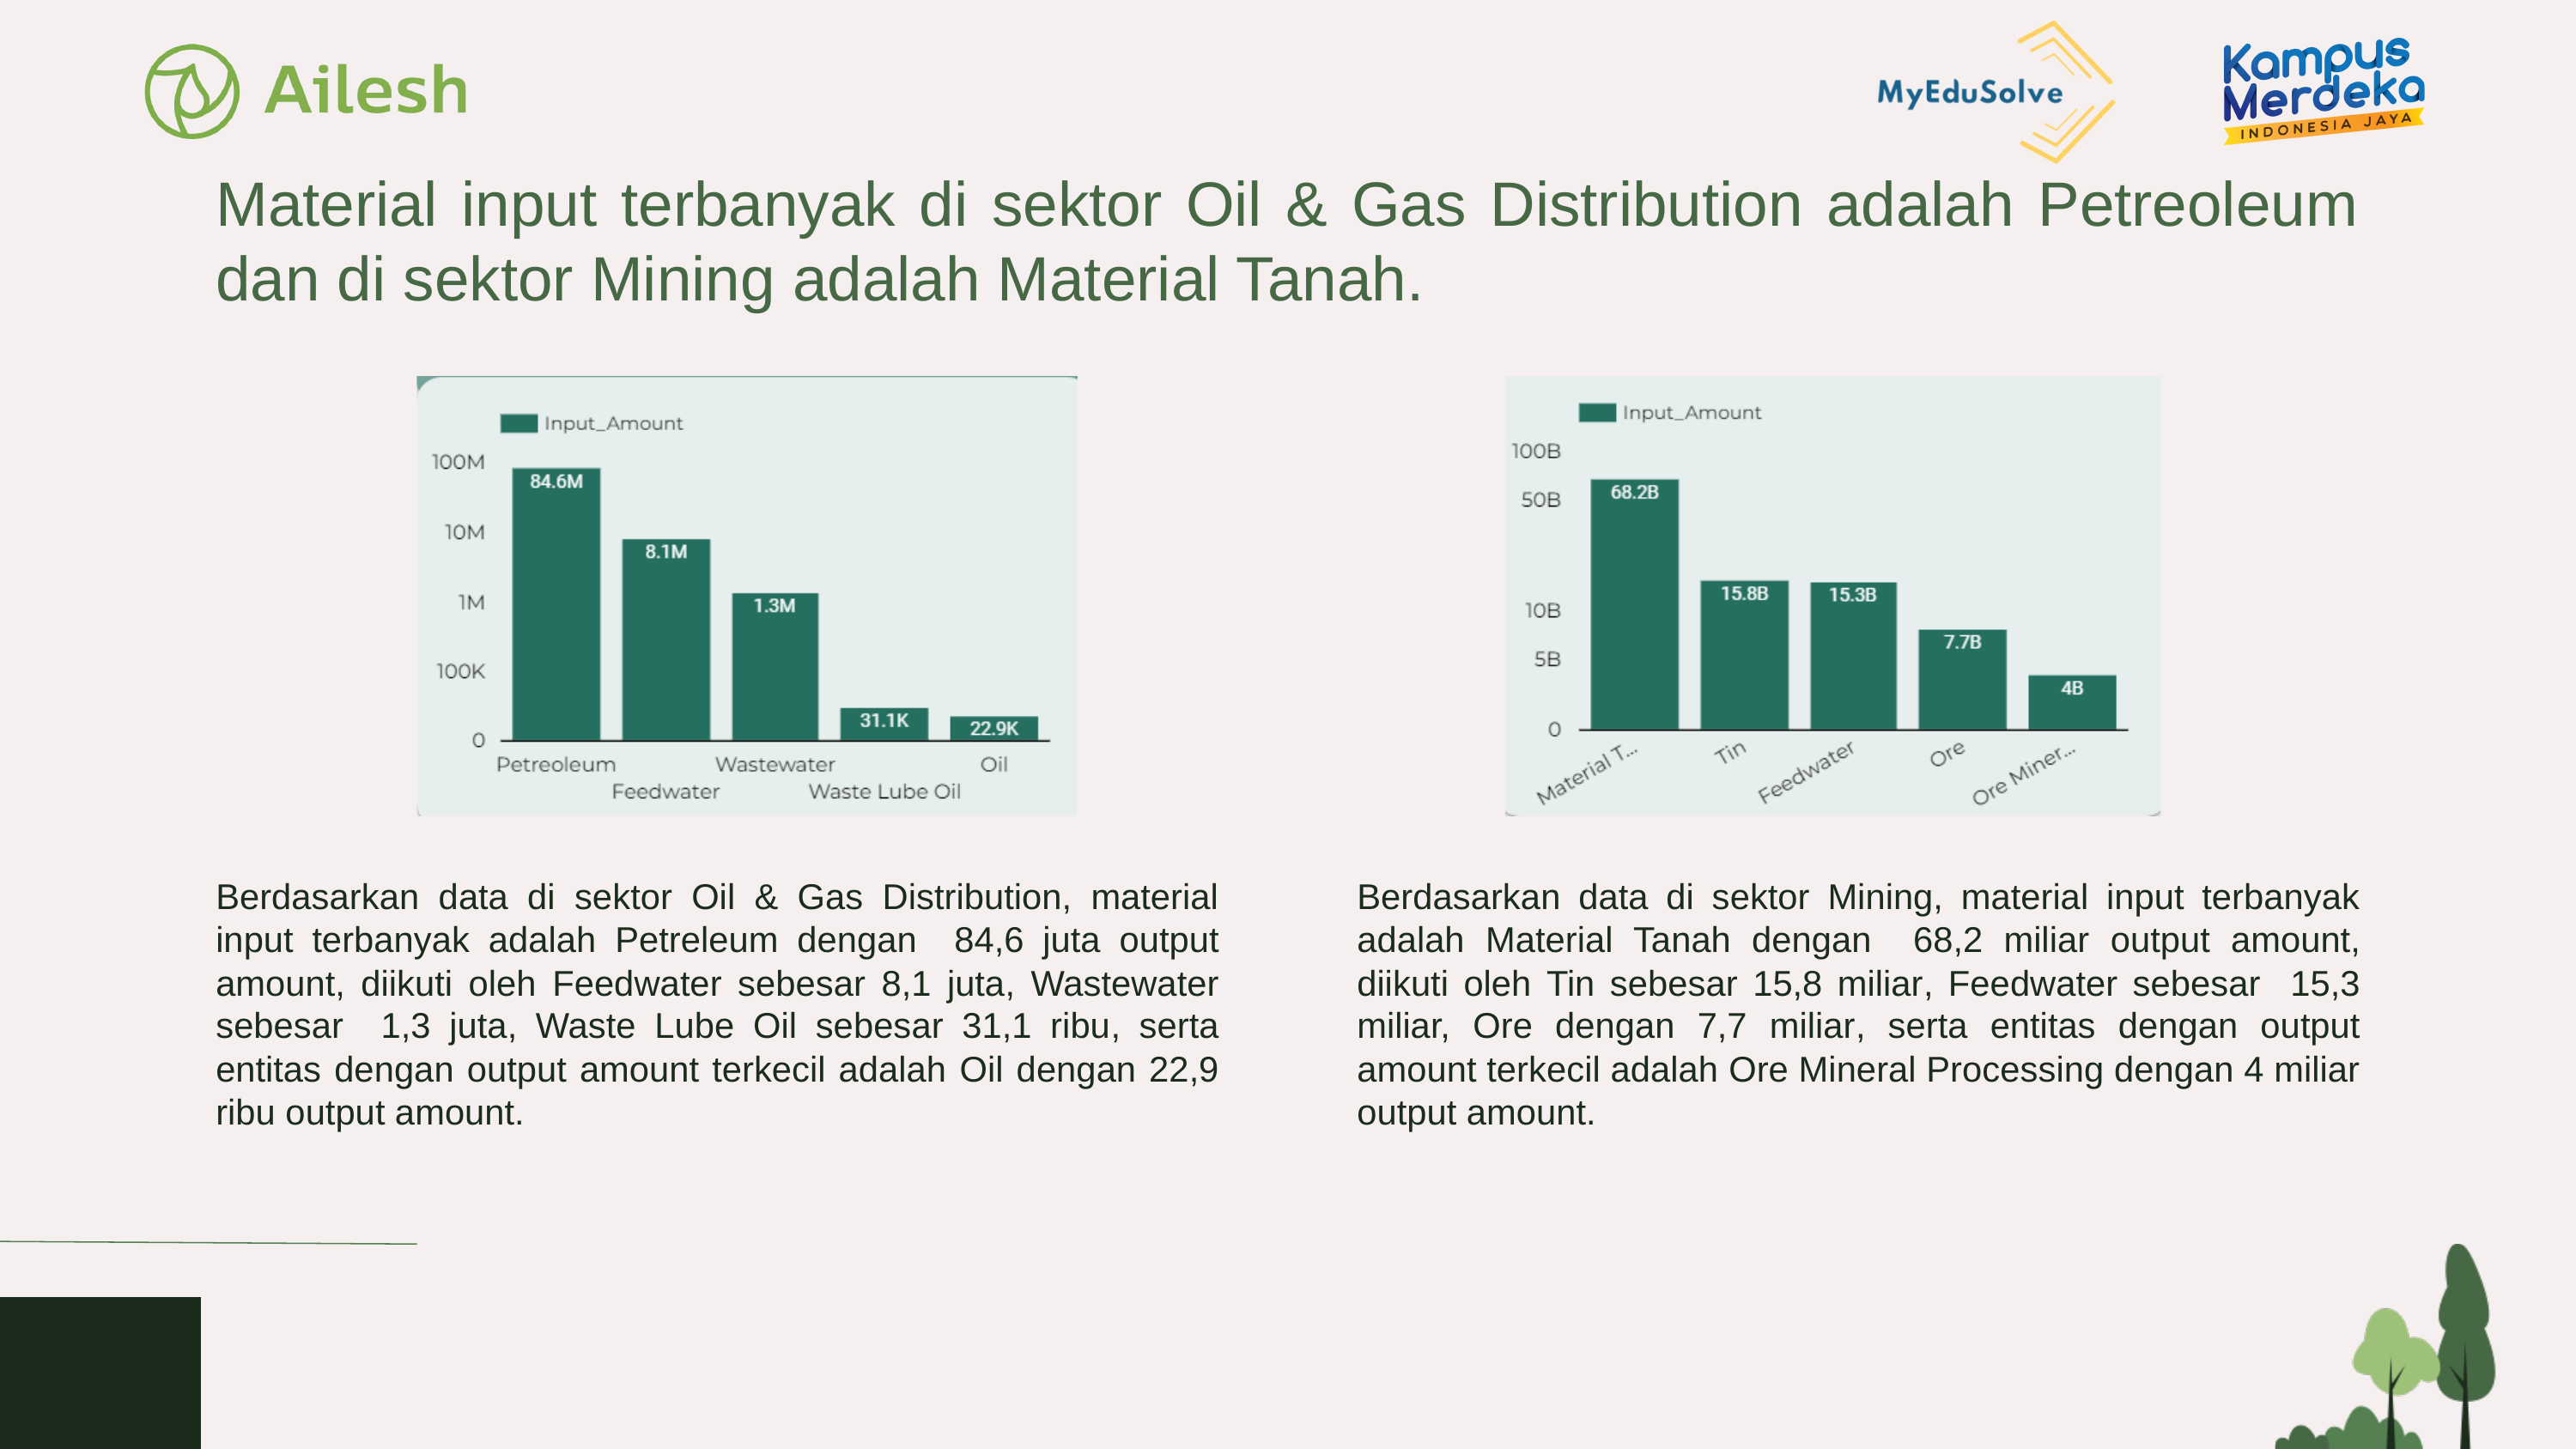

Material input terbanyak di sektor Oil & Gas Distribution adalah Petreoleum dan di sektor Mining adalah Material Tanah.

Berdasarkan data di sektor Oil & Gas Distribution, material input terbanyak adalah Petreleum dengan  84,6 juta output amount, diikuti oleh Feedwater sebesar 8,1 juta, Wastewater sebesar  1,3 juta, Waste Lube Oil sebesar 31,1 ribu, serta entitas dengan output amount terkecil adalah Oil dengan 22,9 ribu output amount.
Berdasarkan data di sektor Mining, material input terbanyak adalah Material Tanah dengan  68,2 miliar output amount, diikuti oleh Tin sebesar 15,8 miliar, Feedwater sebesar  15,3 miliar, Ore dengan 7,7 miliar, serta entitas dengan output amount terkecil adalah Ore Mineral Processing dengan 4 miliar output amount.